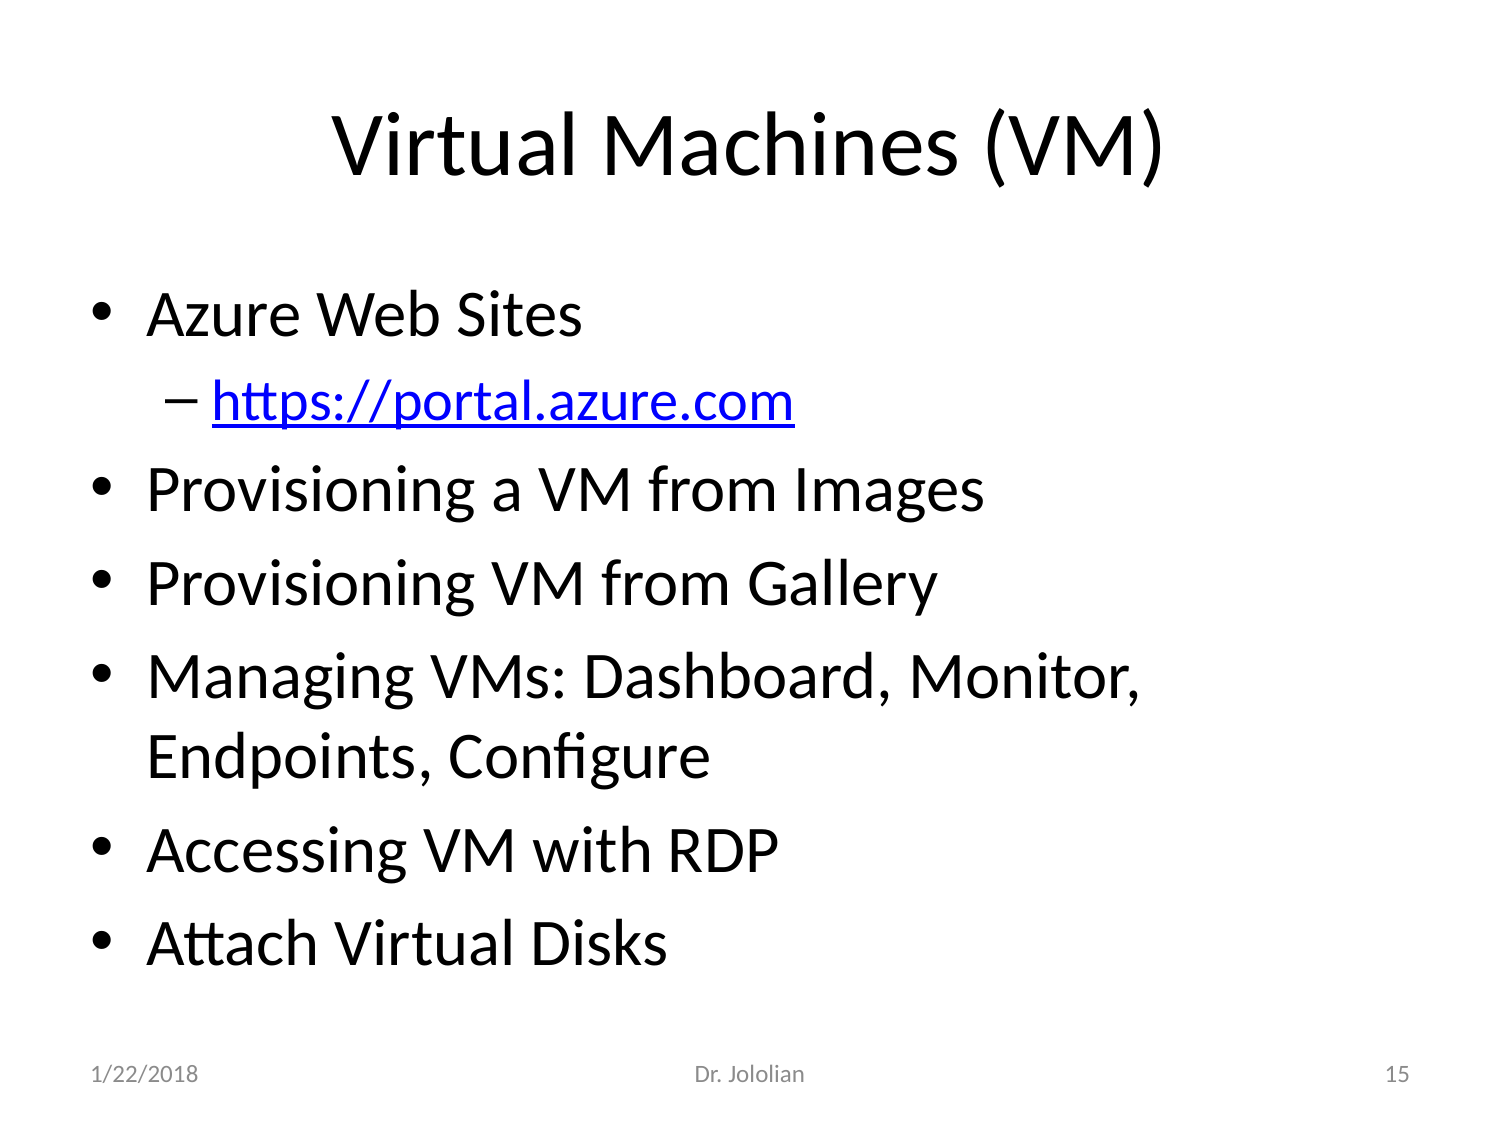

# Virtual Machines (VM)
Azure Web Sites
https://portal.azure.com
Provisioning a VM from Images
Provisioning VM from Gallery
Managing VMs: Dashboard, Monitor, Endpoints, Configure
Accessing VM with RDP
Attach Virtual Disks
1/22/2018
Dr. Jololian
15